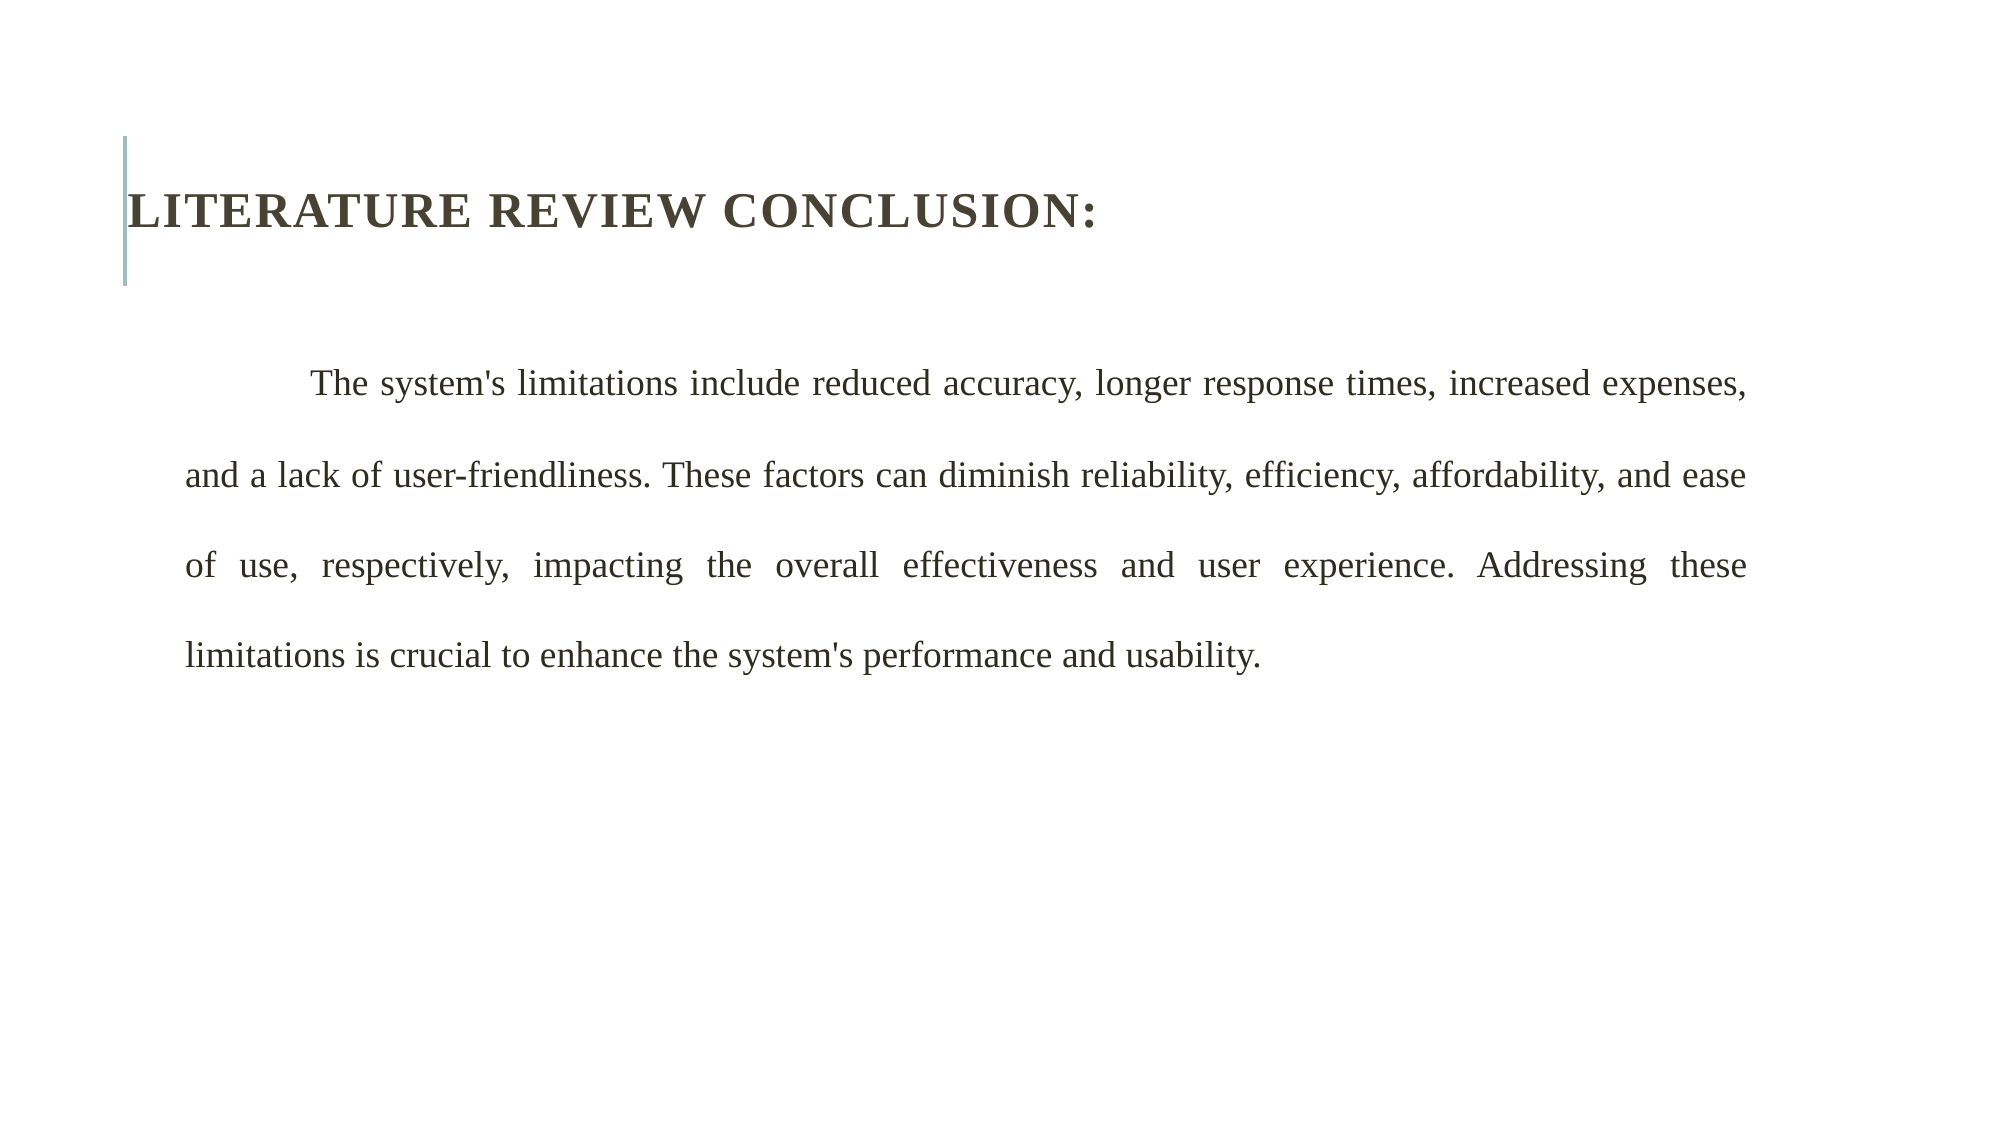

# Literature Review CONCLUSION:
         The system's limitations include reduced accuracy, longer response times, increased expenses, and a lack of user-friendliness. These factors can diminish reliability, efficiency, affordability, and ease of use, respectively, impacting the overall effectiveness and user experience. Addressing these limitations is crucial to enhance the system's performance and usability.